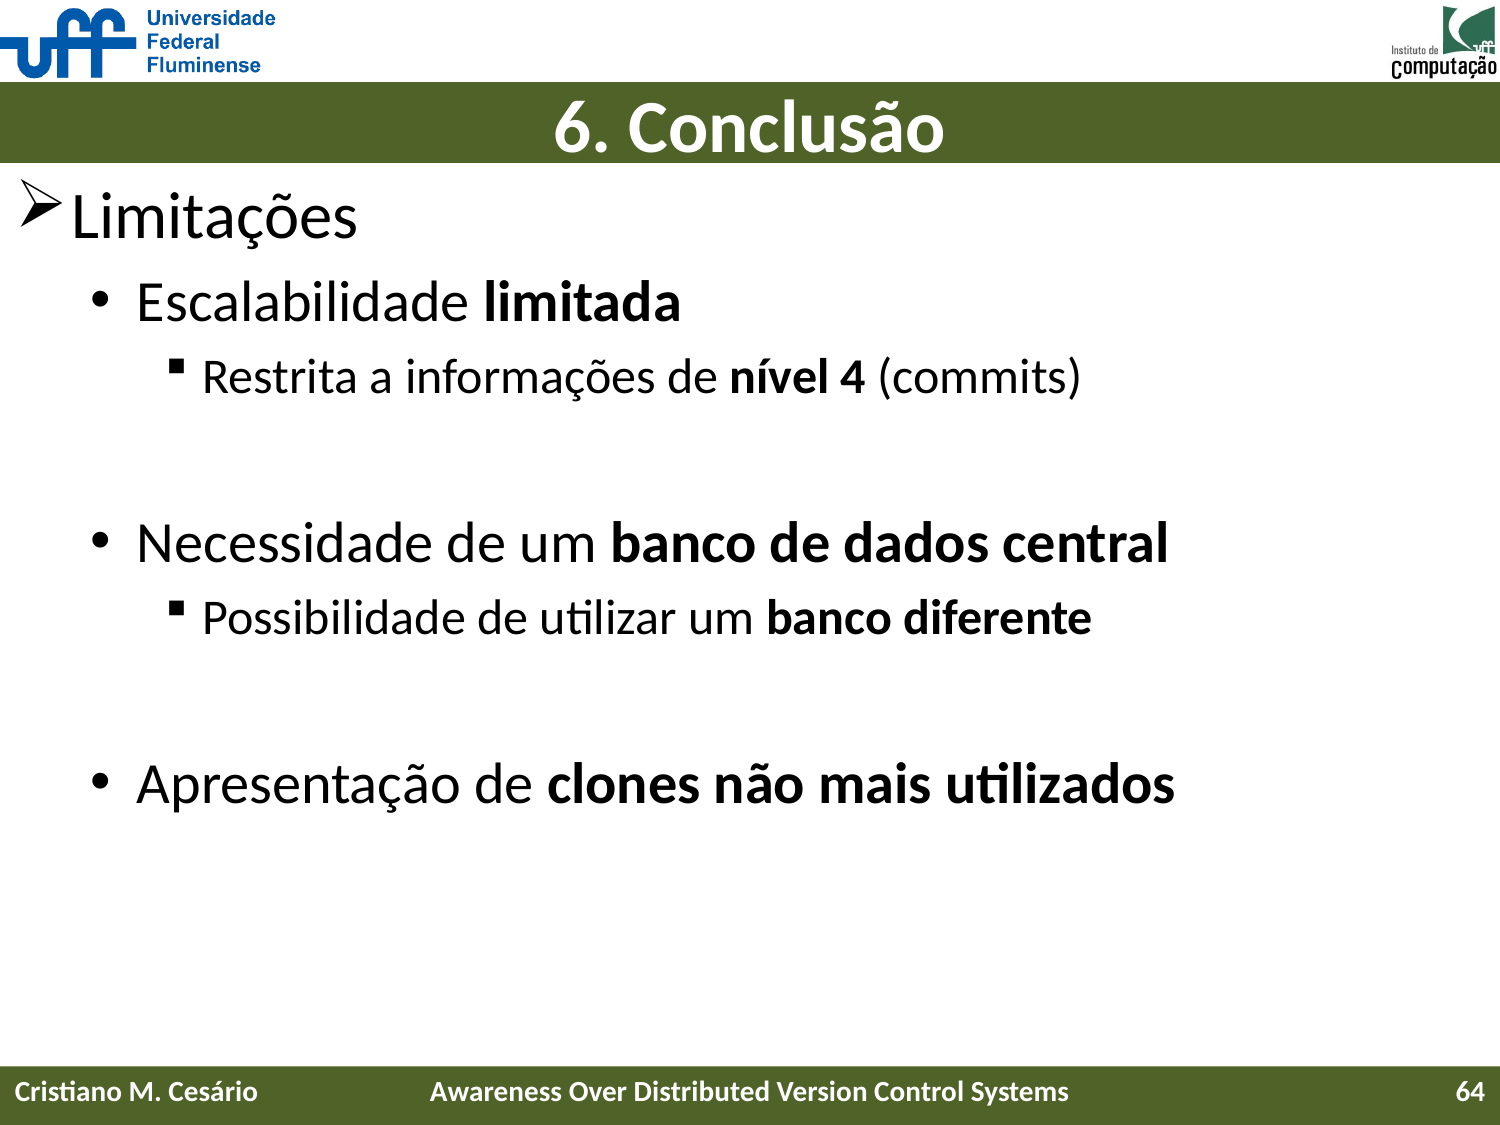

# 6. Conclusão
Limitações
Escalabilidade limitada
Restrita a informações de nível 4 (commits)

Necessidade de um banco de dados central
Possibilidade de utilizar um banco diferente

Apresentação de clones não mais utilizados
Cristiano M. Cesário
Awareness Over Distributed Version Control Systems
64